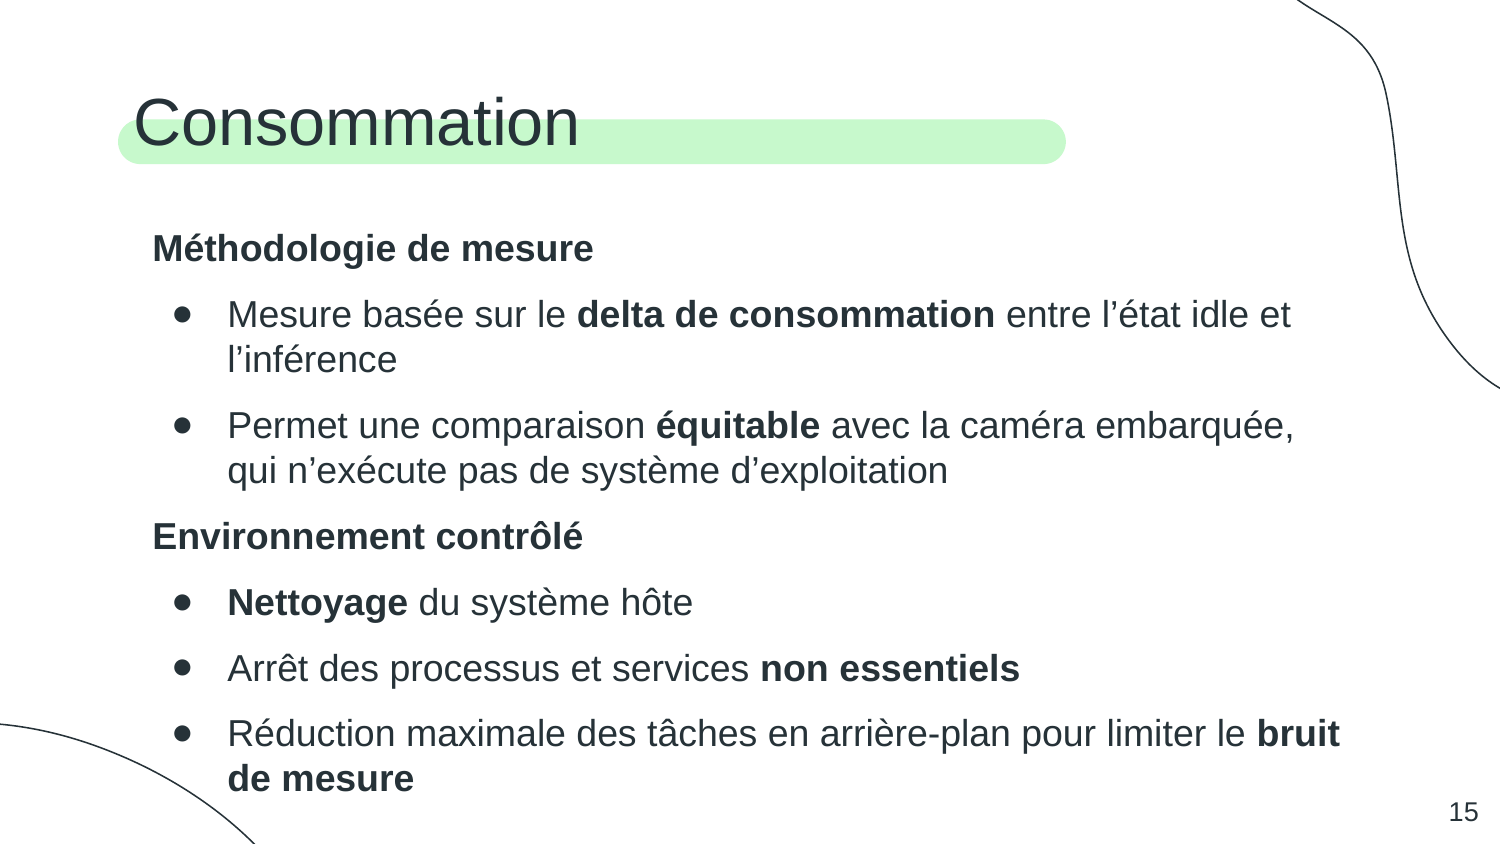

# Consommation
Méthodologie de mesure
Mesure basée sur le delta de consommation entre l’état idle et l’inférence
Permet une comparaison équitable avec la caméra embarquée, qui n’exécute pas de système d’exploitation
Environnement contrôlé
Nettoyage du système hôte
Arrêt des processus et services non essentiels
Réduction maximale des tâches en arrière-plan pour limiter le bruit de mesure
15